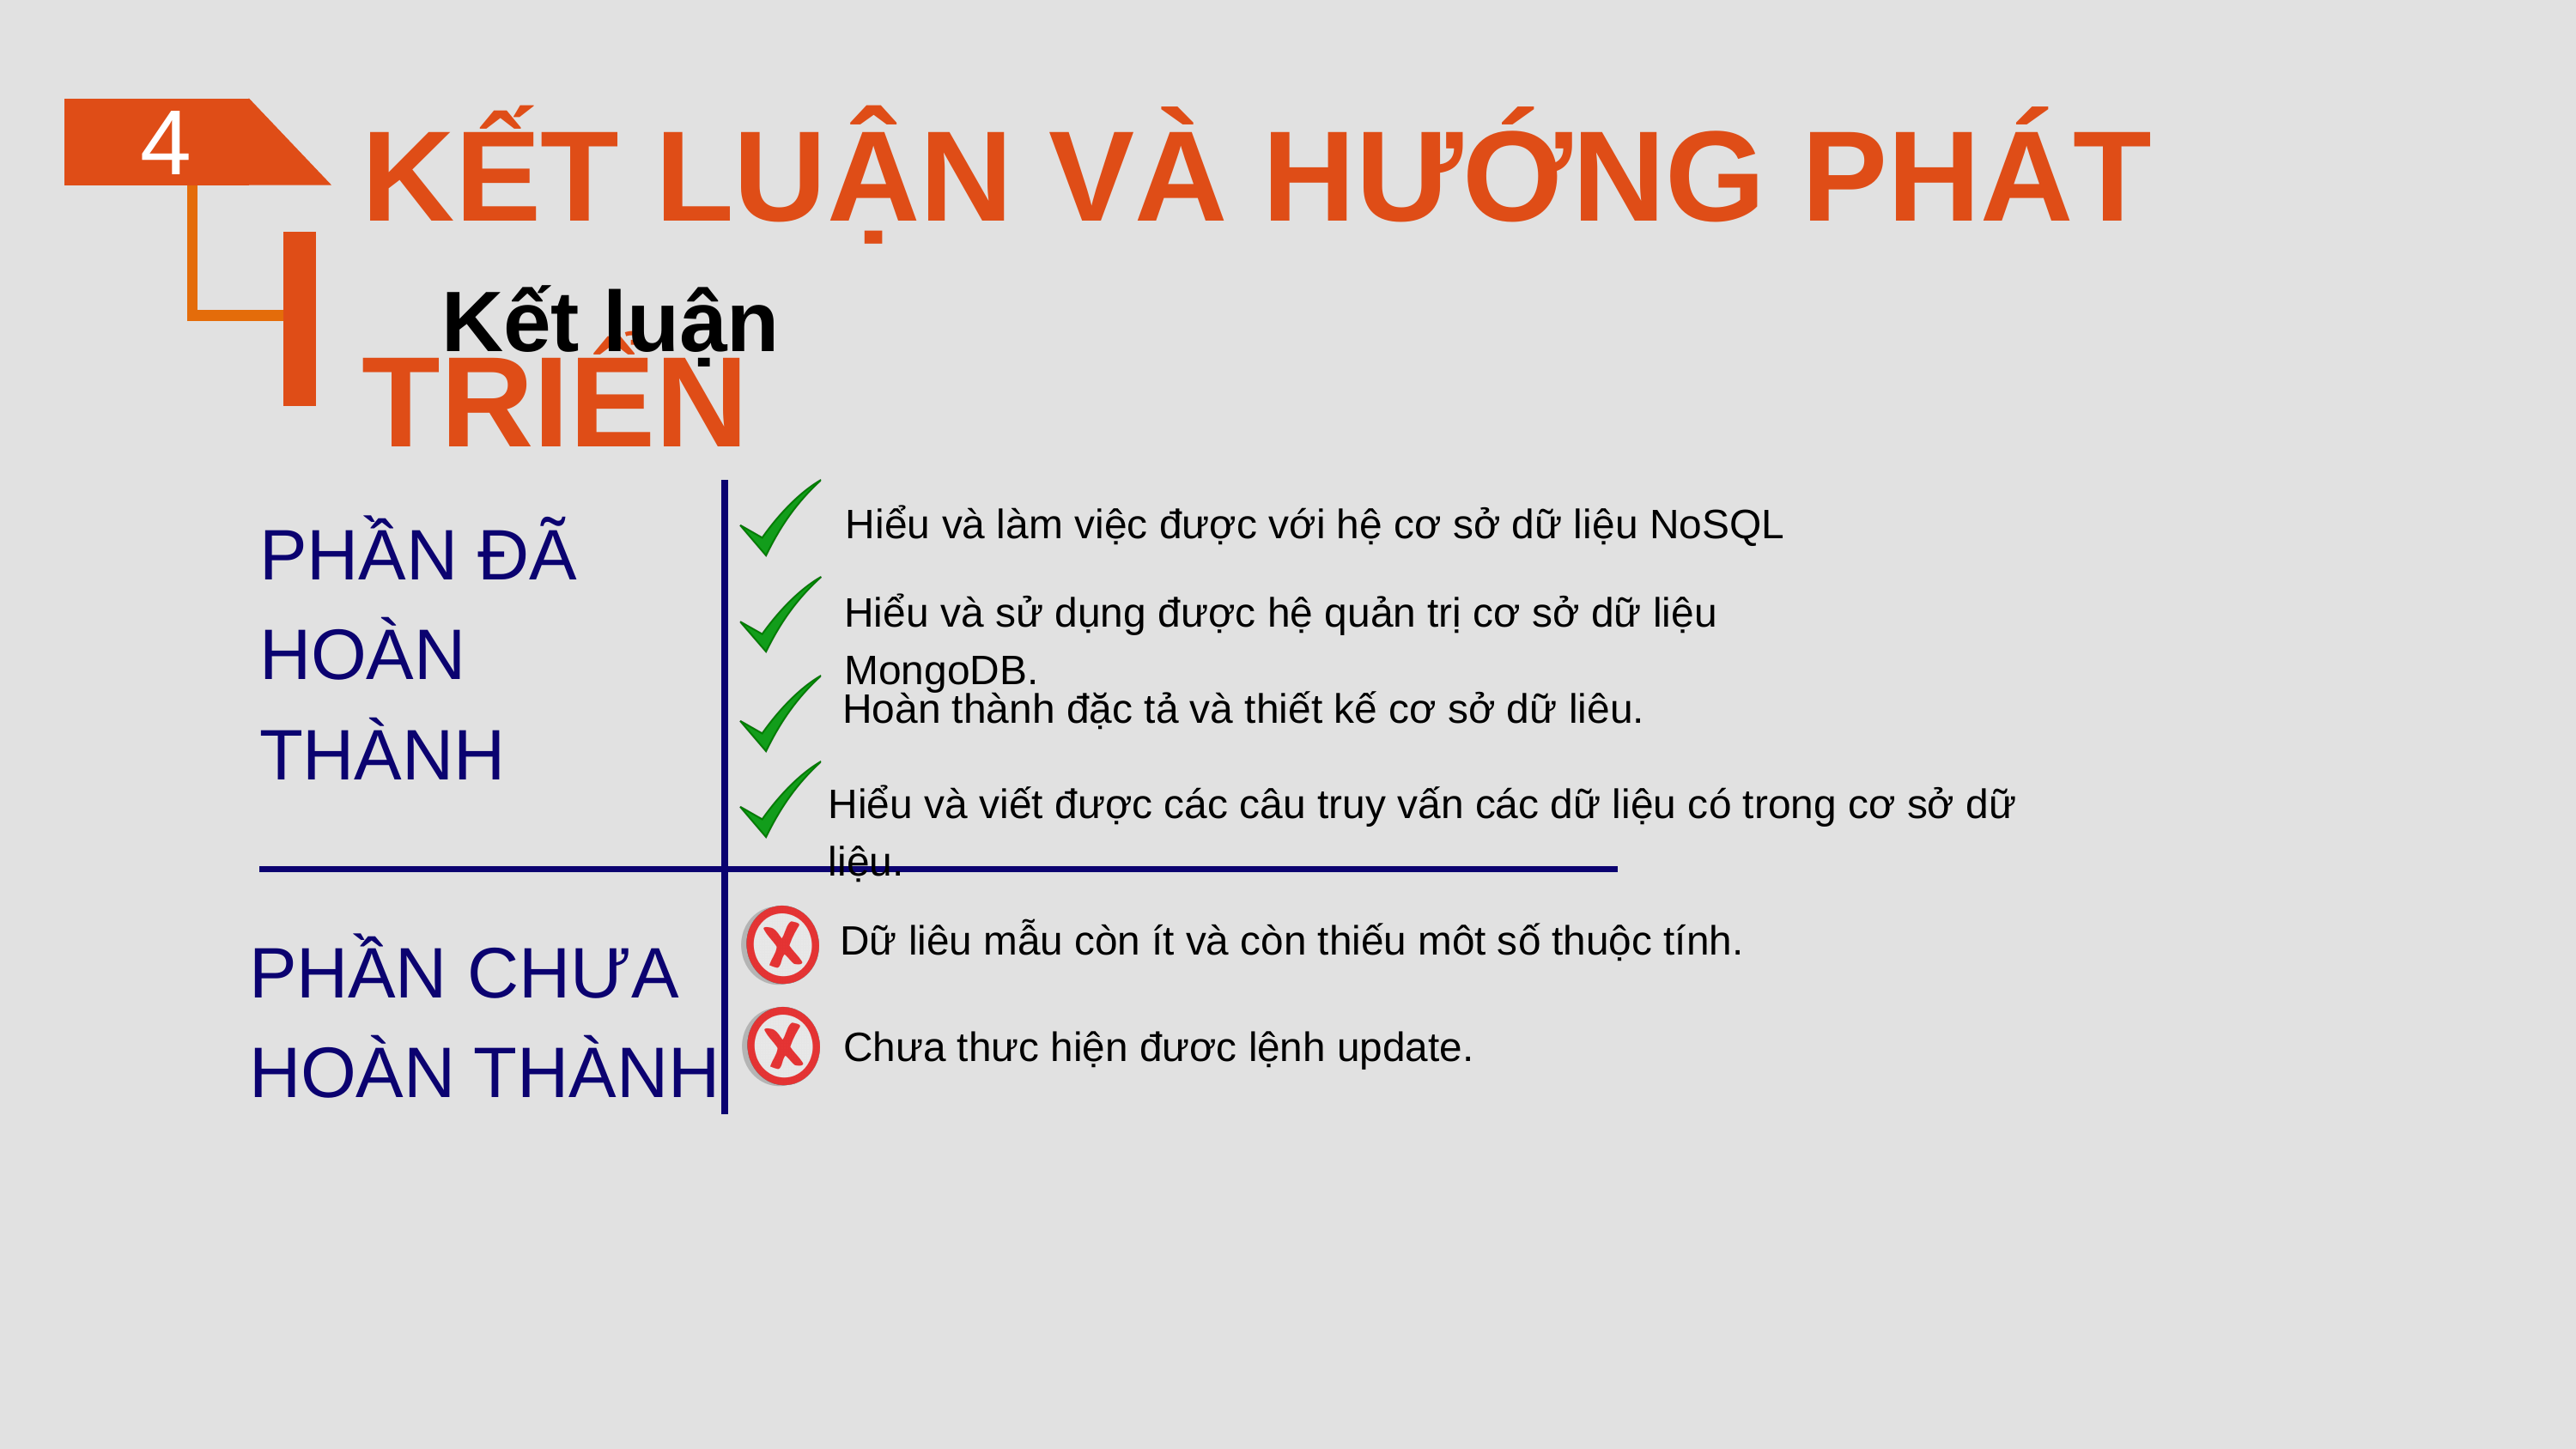

KẾT LUẬN VÀ HƯỚNG PHÁT TRIỂN

4

Kết luận

PHẦN ĐÃ
HOÀN THÀNH
Hiểu và làm việc được với hệ cơ sở dữ liệu NoSQL

Hiểu và sử dụng được hệ quản trị cơ sở dữ liệu MongoDB.
Hoàn thành đặc tả và thiết kế cơ sở dữ liêu.

Hiểu và viết được các câu truy vấn các dữ liệu có trong cơ sở dữ liệu.
PHẦN CHƯA
HOÀN THÀNH

Dữ liêu mẫu còn ít và còn thiếu môt số thuộc tính.

Chưa thưc hiện đươc lệnh update.